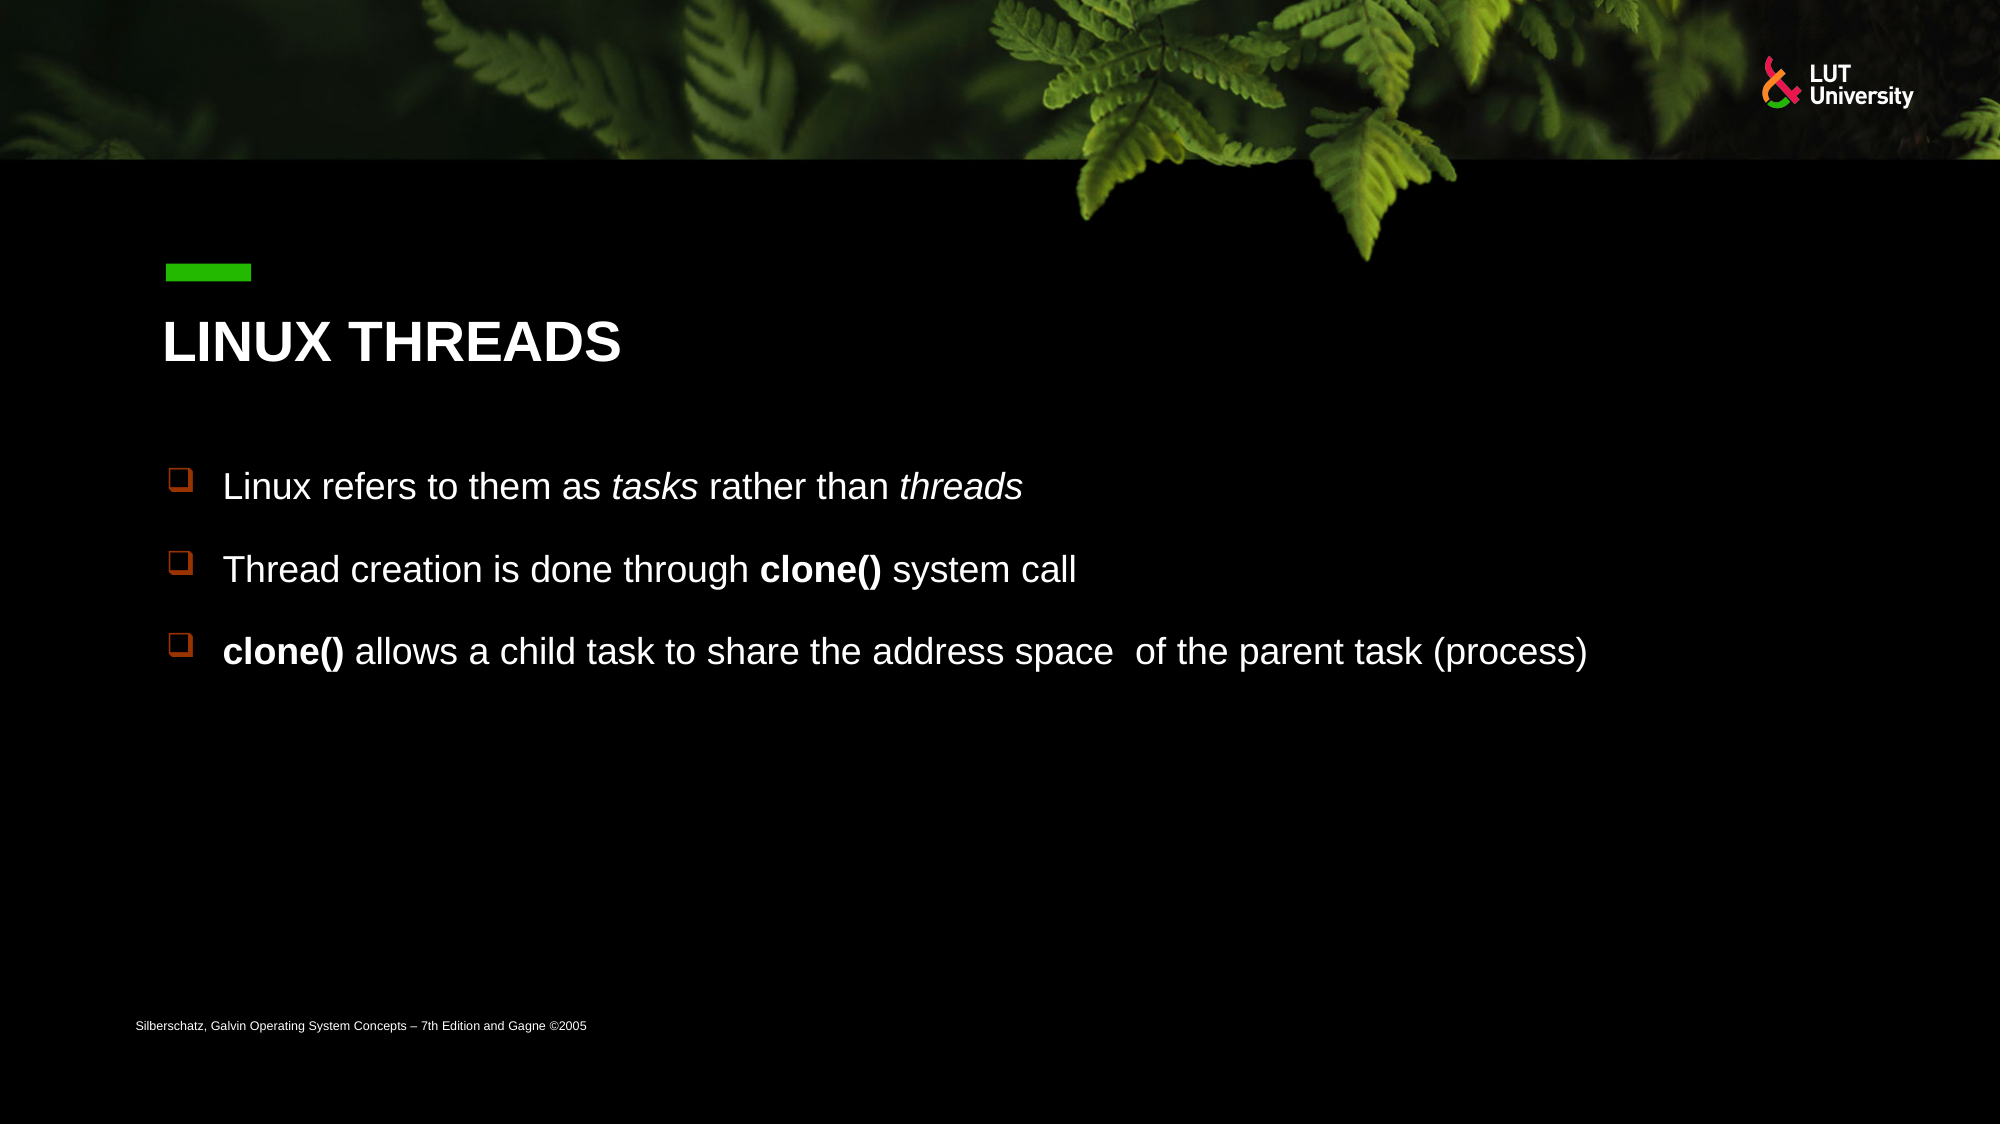

# Linux Threads
Linux refers to them as tasks rather than threads
Thread creation is done through clone() system call
clone() allows a child task to share the address space  of the parent task (process)
Silberschatz, Galvin Operating System Concepts – 7th Edition and Gagne ©2005